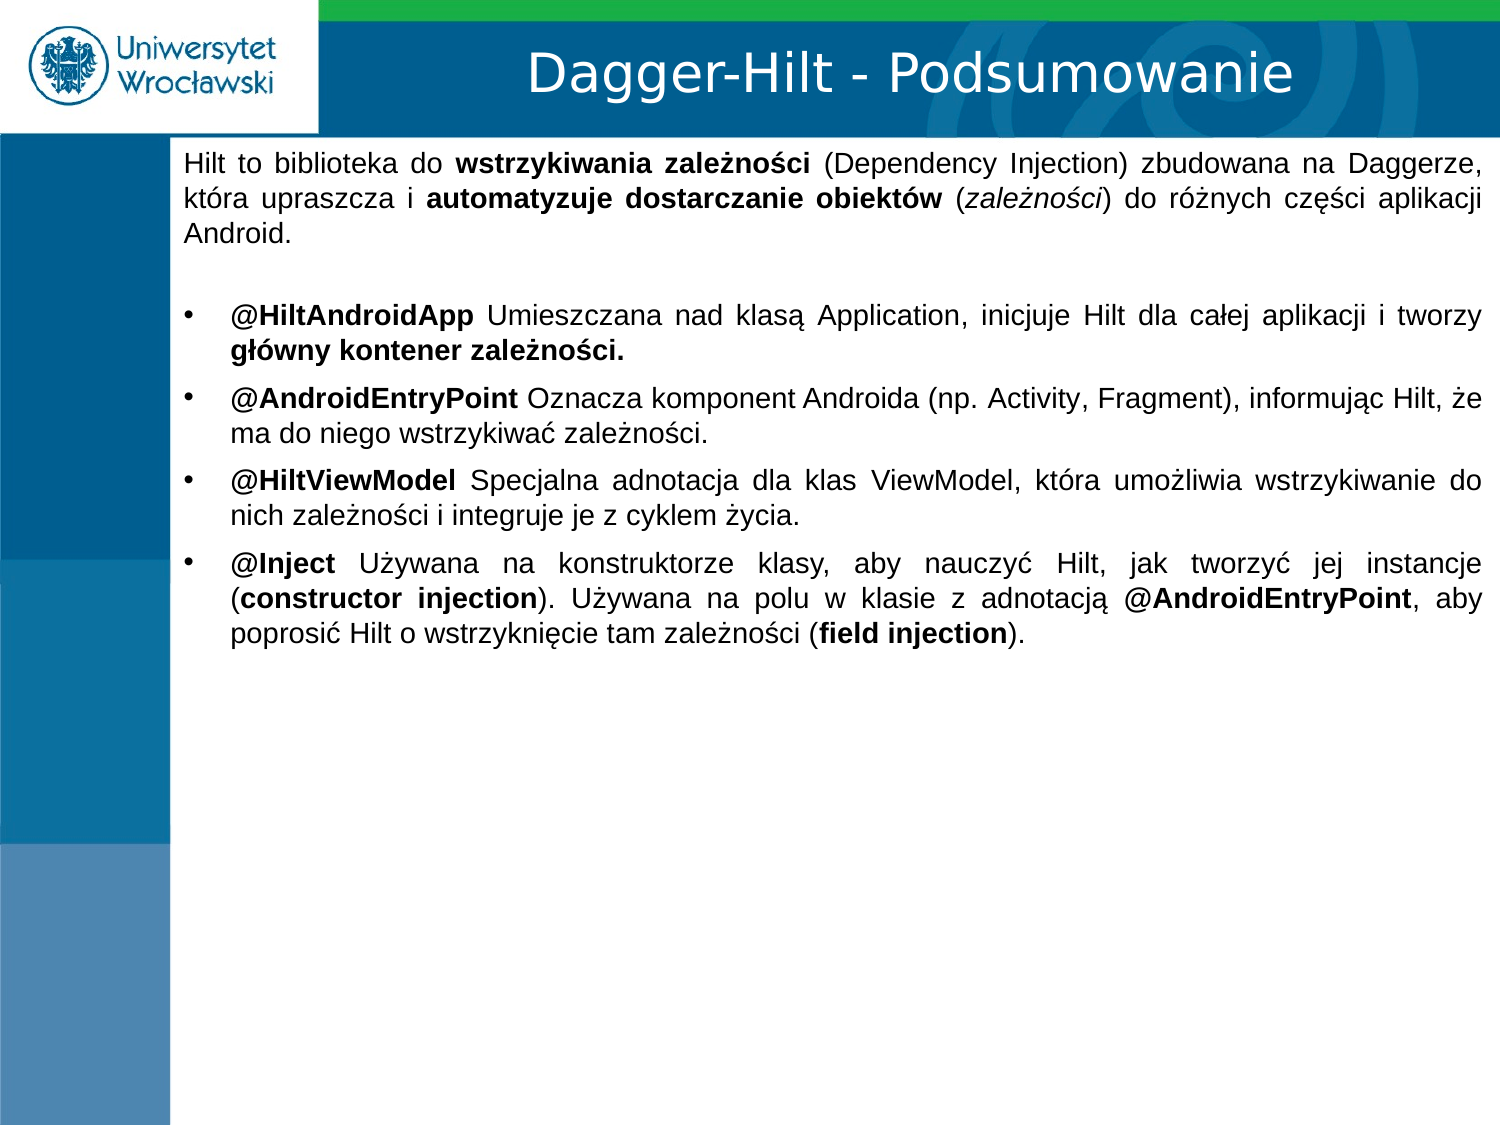

Dagger-Hilt - Podsumowanie
Hilt to biblioteka do wstrzykiwania zależności (Dependency Injection) zbudowana na Daggerze, która upraszcza i automatyzuje dostarczanie obiektów (zależności) do różnych części aplikacji Android.
@HiltAndroidApp Umieszczana nad klasą Application, inicjuje Hilt dla całej aplikacji i tworzy główny kontener zależności.
@AndroidEntryPoint Oznacza komponent Androida (np. Activity, Fragment), informując Hilt, że ma do niego wstrzykiwać zależności.
@HiltViewModel Specjalna adnotacja dla klas ViewModel, która umożliwia wstrzykiwanie do nich zależności i integruje je z cyklem życia.
@Inject Używana na konstruktorze klasy, aby nauczyć Hilt, jak tworzyć jej instancje (constructor injection). Używana na polu w klasie z adnotacją @AndroidEntryPoint, aby poprosić Hilt o wstrzyknięcie tam zależności (field injection).